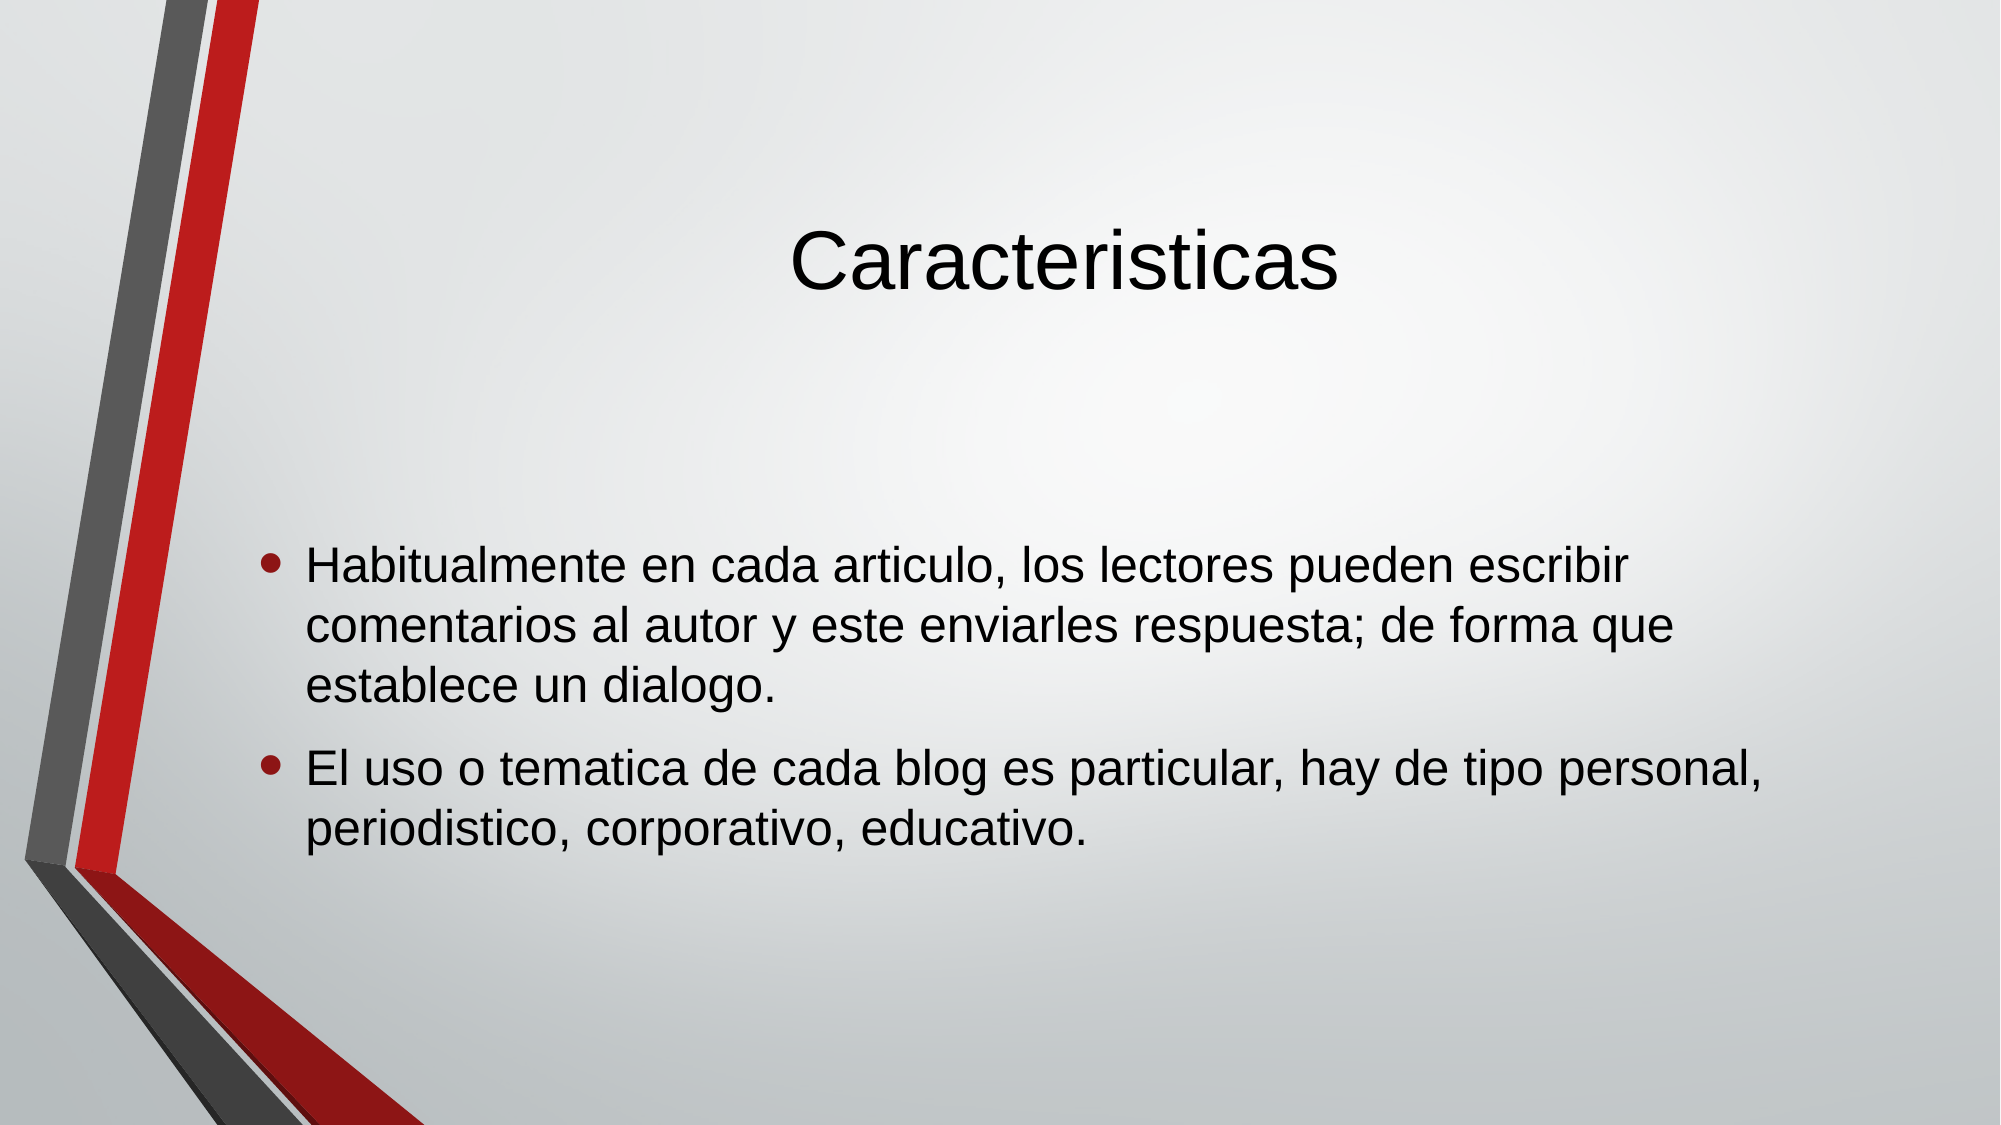

# Caracteristicas
Habitualmente en cada articulo, los lectores pueden escribir comentarios al autor y este enviarles respuesta; de forma que establece un dialogo.
El uso o tematica de cada blog es particular, hay de tipo personal, periodistico, corporativo, educativo.